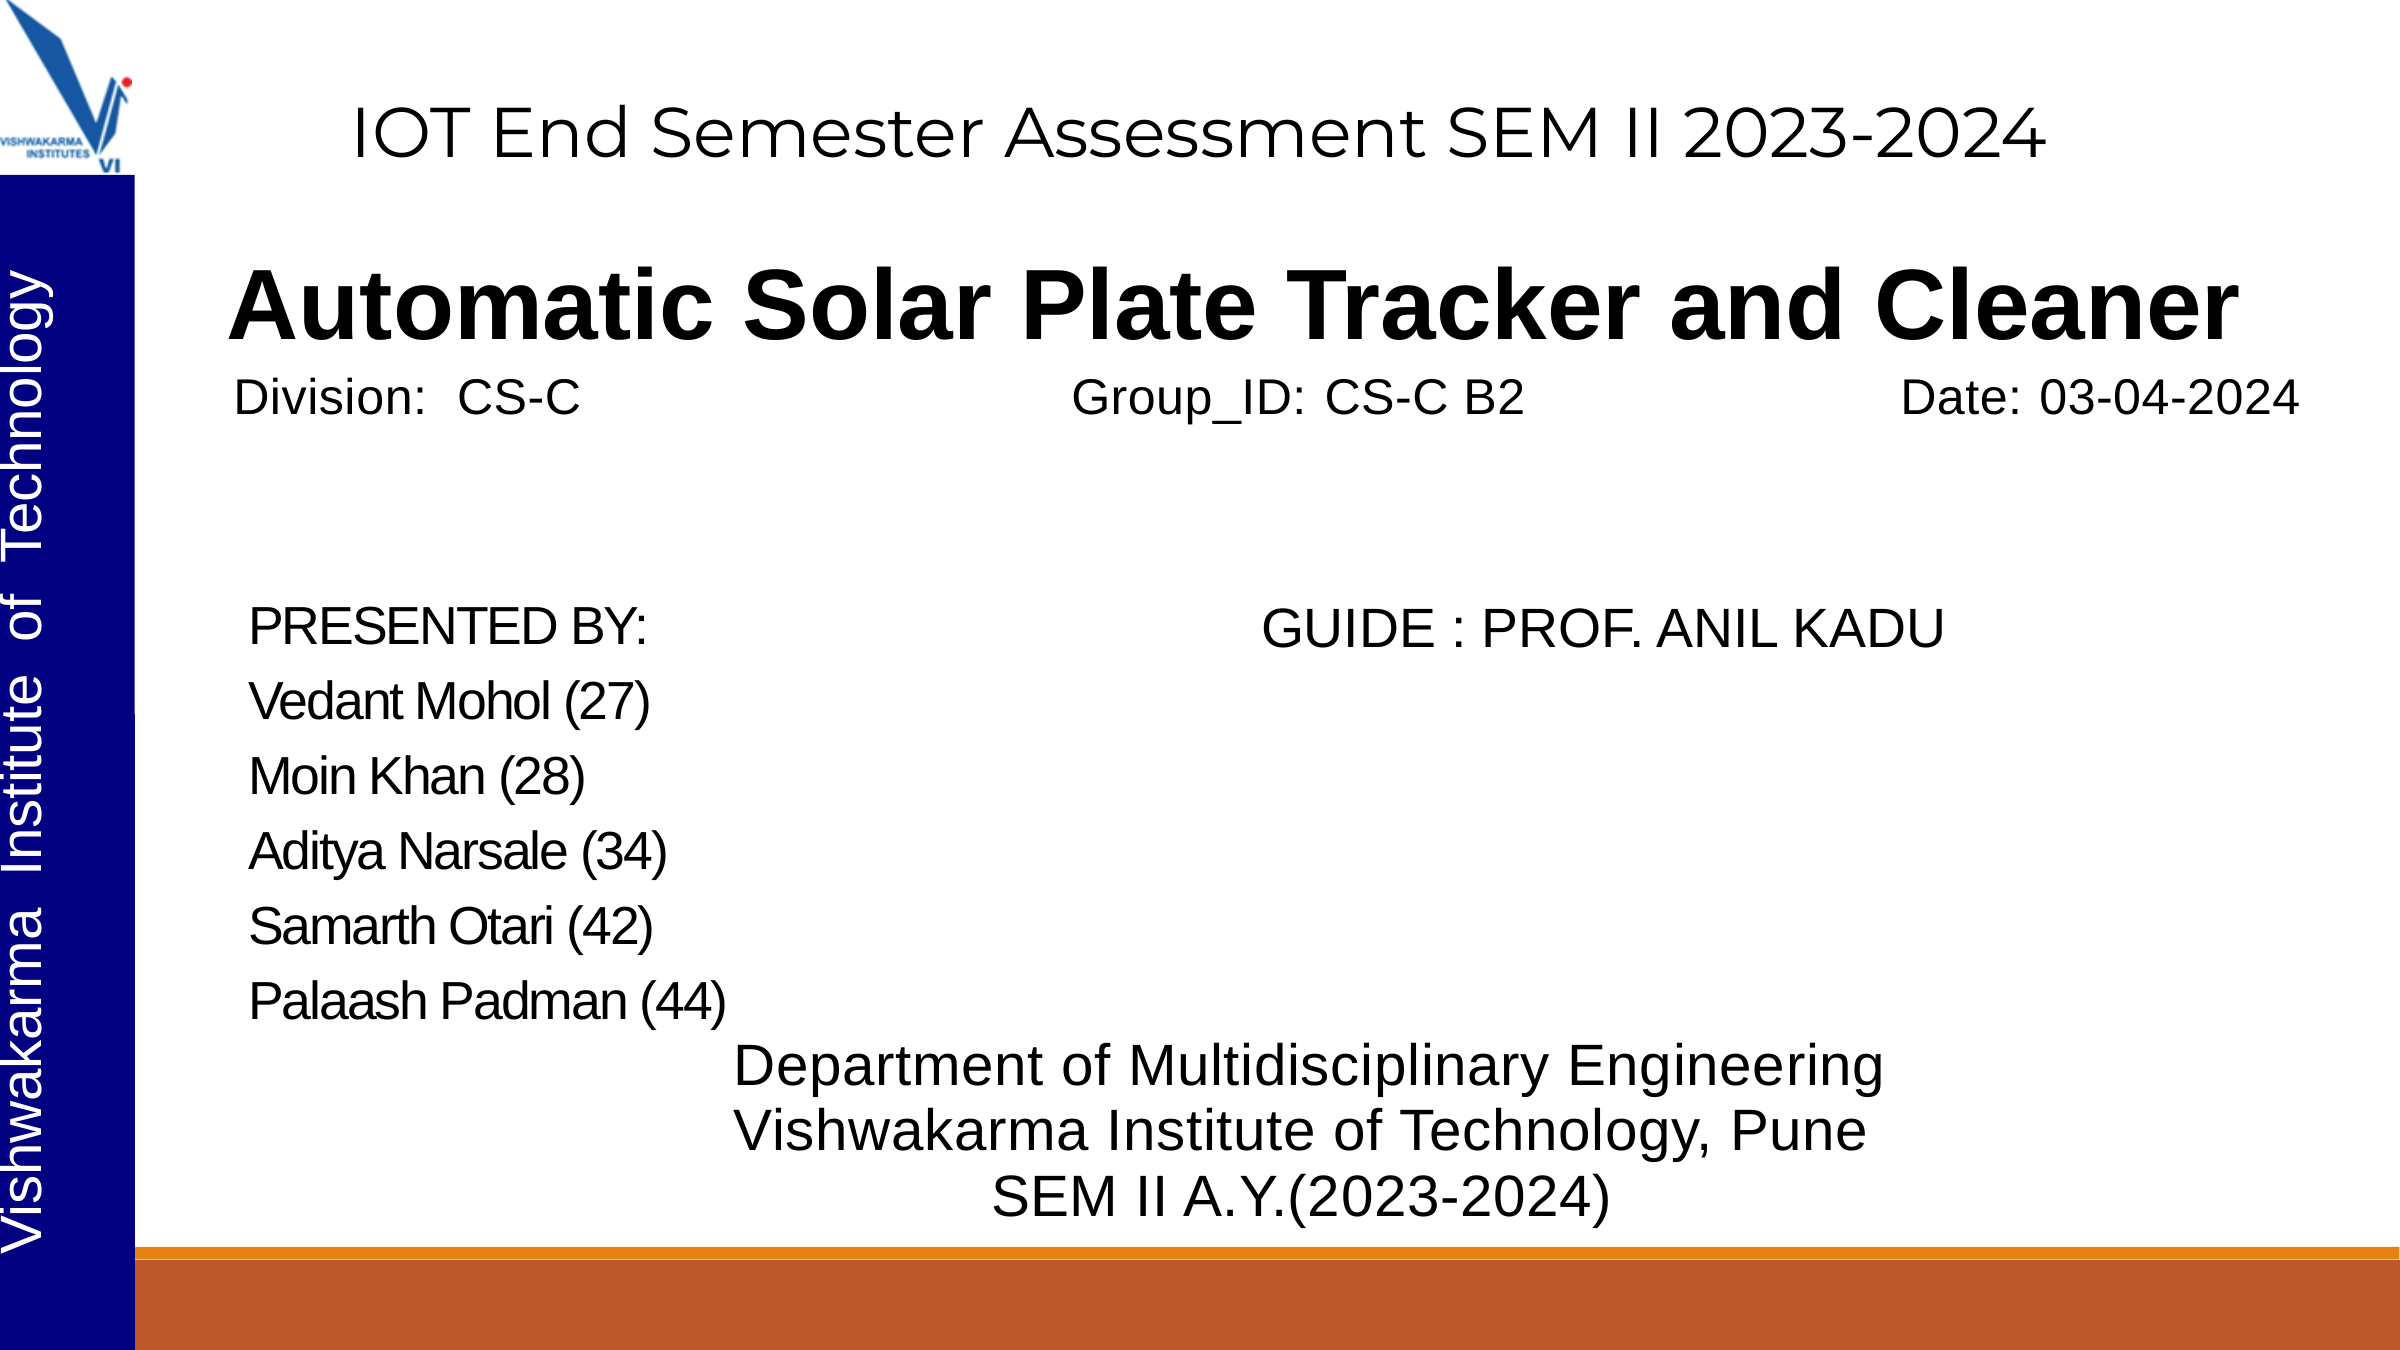

IOT End Semester Assessment SEM II 2023-2024
Automatic Solar Plate Tracker and Cleaner

  Division:  CS-C                                  Group_ID: CS-C B2                          Date: 03-04-2024

 Department of Multidisciplinary Engineering
Vishwakarma Institute of Technology, Pune
SEM II A.Y.(2023-2024)

PRESENTED BY:
Vedant Mohol (27)
Moin Khan (28)
Aditya Narsale (34)
Samarth Otari (42)
Palaash Padman (44)

GUIDE : PROF. ANIL KADU

Vishwakarma  Institute  of  Technology